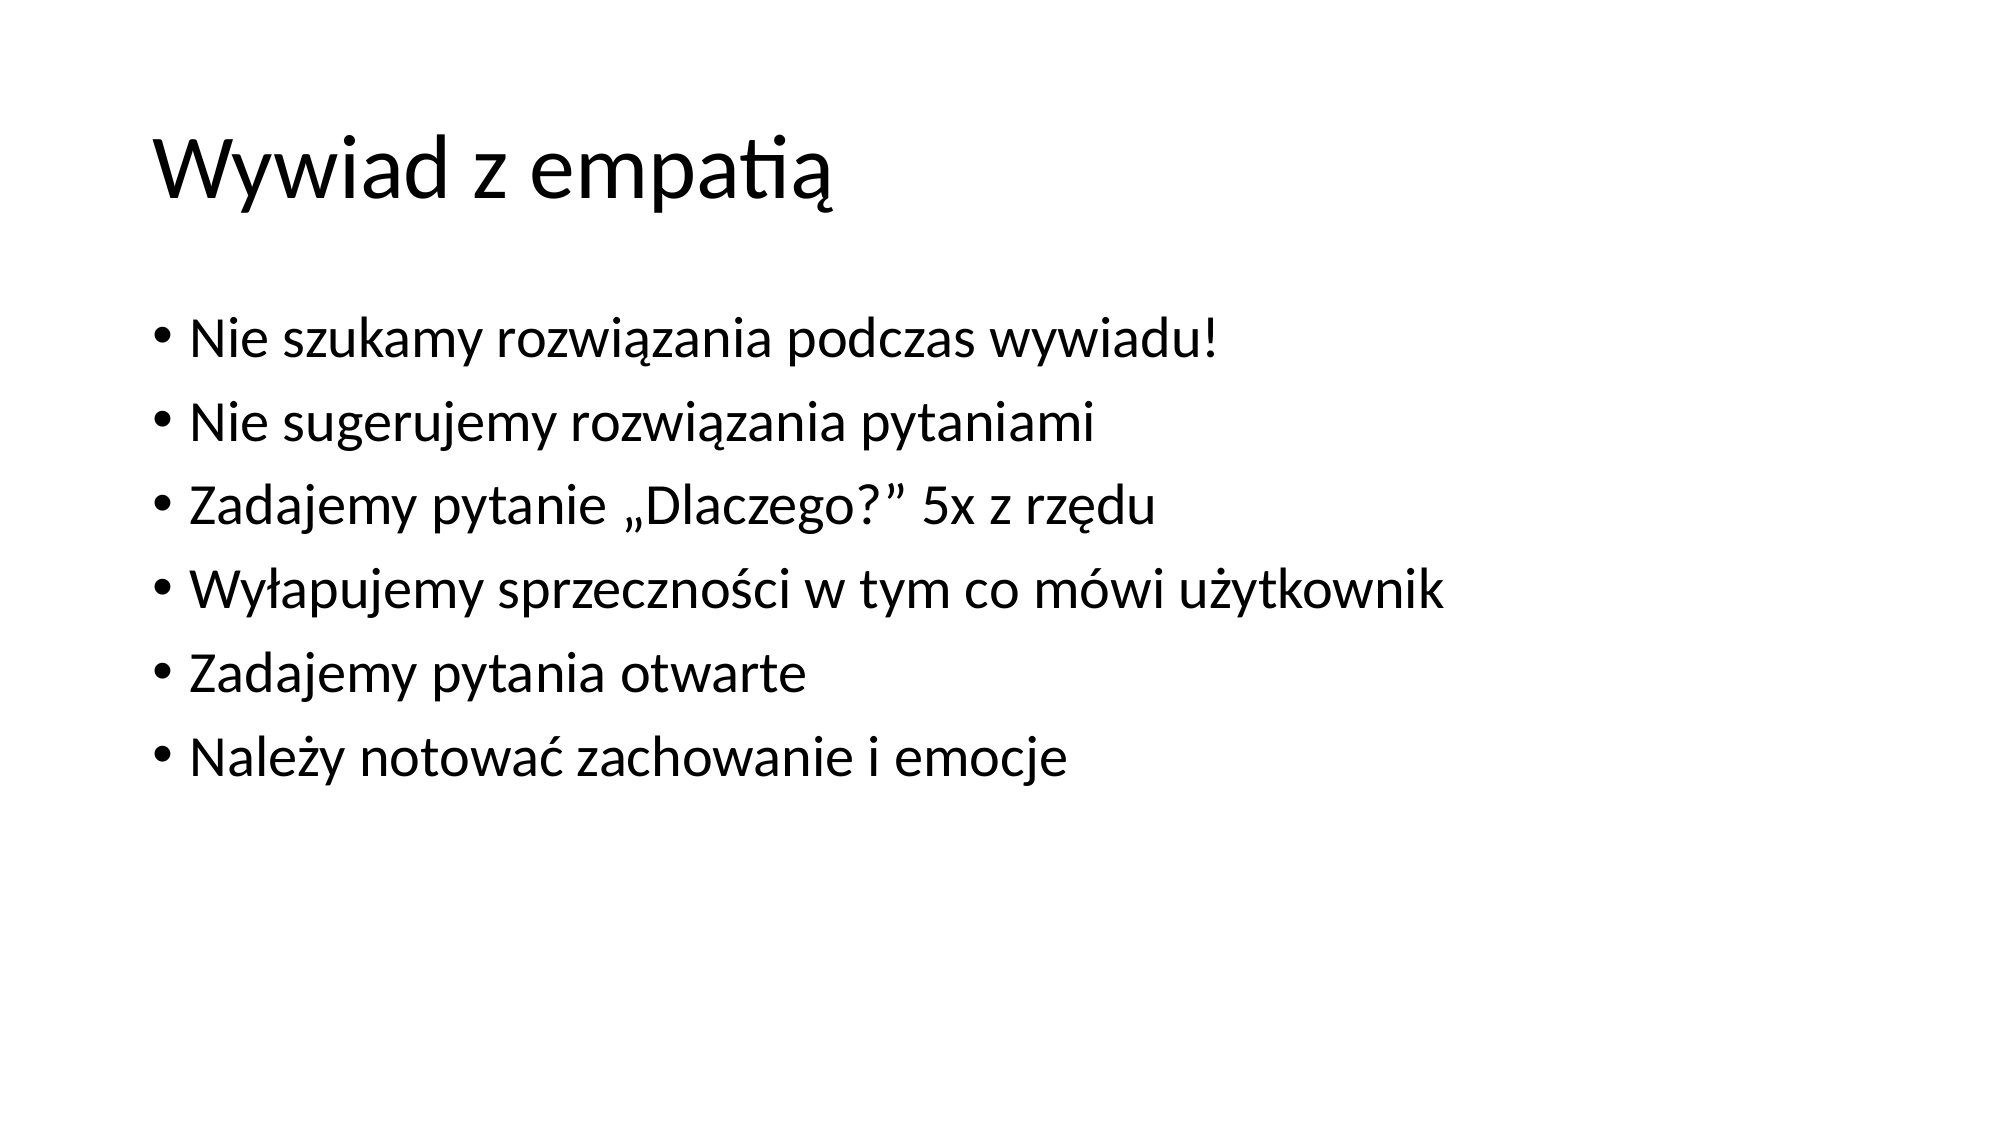

# Wywiad z empatią
Nie szukamy rozwiązania podczas wywiadu!
Nie sugerujemy rozwiązania pytaniami
Zadajemy pytanie „Dlaczego?” 5x z rzędu
Wyłapujemy sprzeczności w tym co mówi użytkownik
Zadajemy pytania otwarte
Należy notować zachowanie i emocje